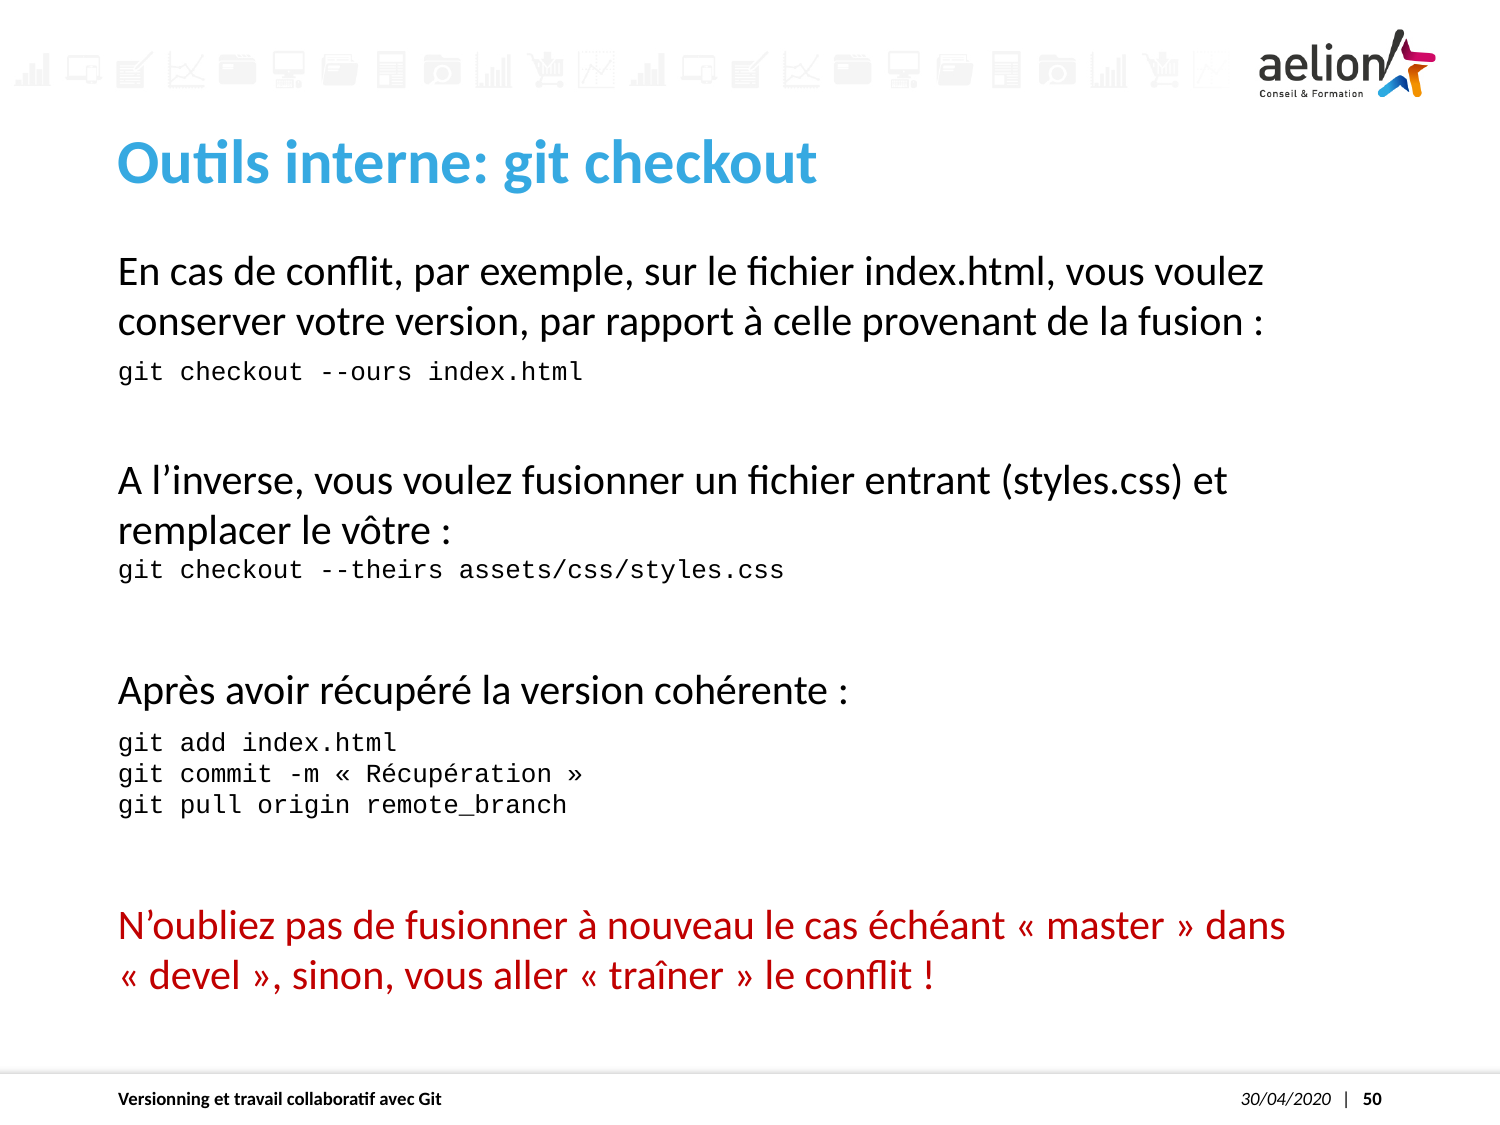

Outils interne: git checkout
En cas de conflit, par exemple, sur le fichier index.html, vous voulez conserver votre version, par rapport à celle provenant de la fusion :
git checkout --ours index.html

A l’inverse, vous voulez fusionner un fichier entrant (styles.css) et remplacer le vôtre :
git checkout --theirs assets/css/styles.css

Après avoir récupéré la version cohérente :
git add index.html
git commit -m « Récupération »
git pull origin remote_branch

N’oubliez pas de fusionner à nouveau le cas échéant « master » dans « devel », sinon, vous aller « traîner » le conflit !

Versionning et travail collaboratif avec Git
30/04/2020
50